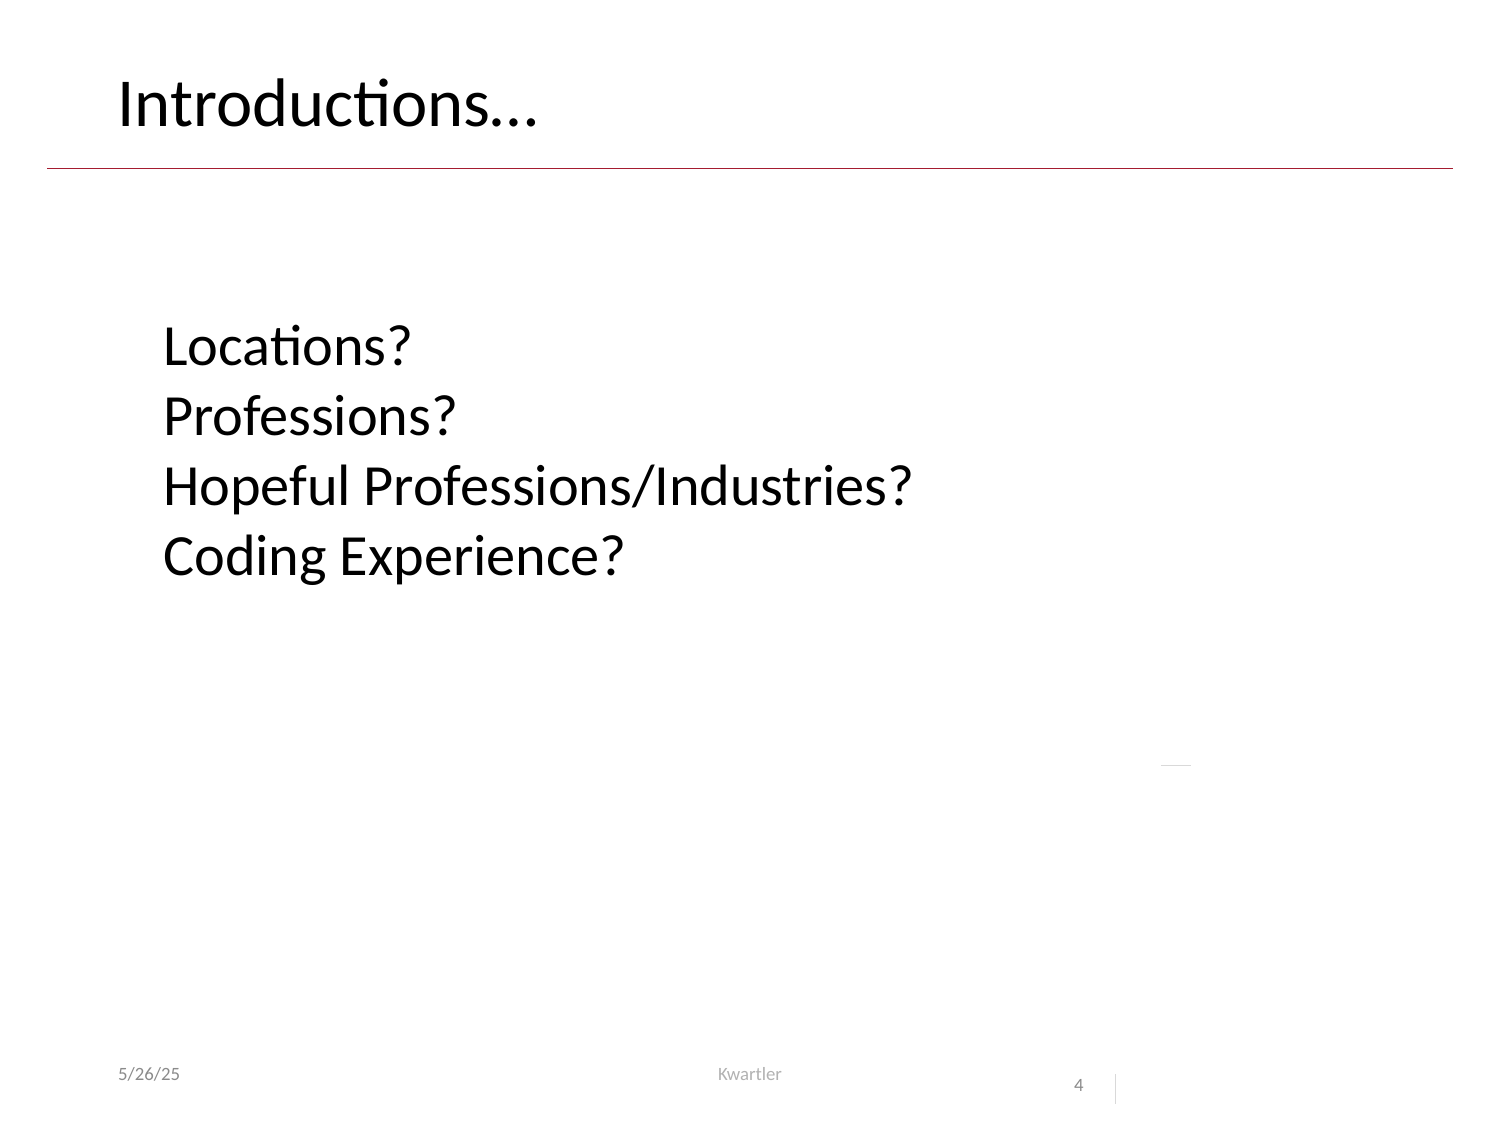

# Introductions…
Locations?
Professions?
Hopeful Professions/Industries?
Coding Experience?
5/26/25
Kwartler
4